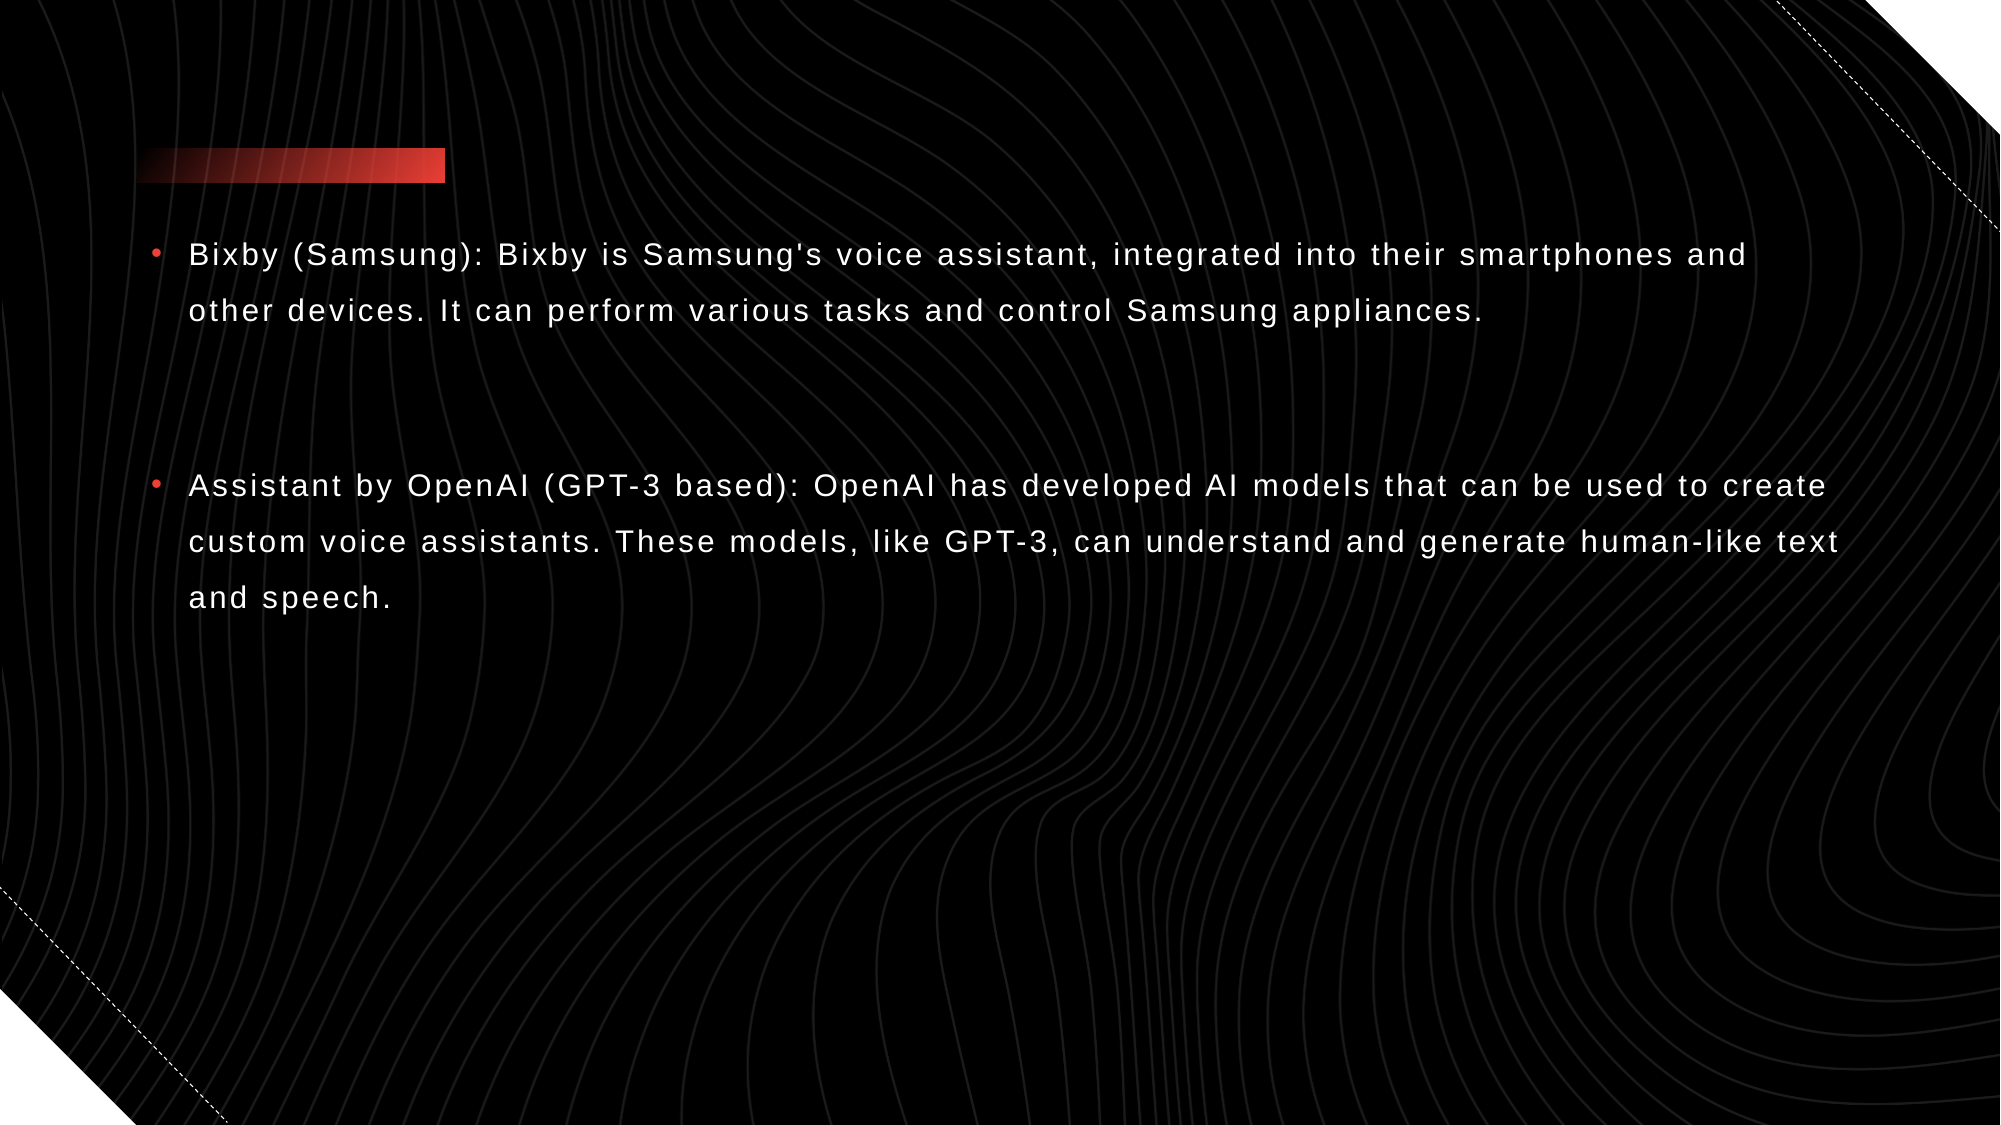

Bixby (Samsung): Bixby is Samsung's voice assistant, integrated into their smartphones and other devices. It can perform various tasks and control Samsung appliances.

Assistant by OpenAI (GPT-3 based): OpenAI has developed AI models that can be used to create custom voice assistants. These models, like GPT-3, can understand and generate human-like text and speech.